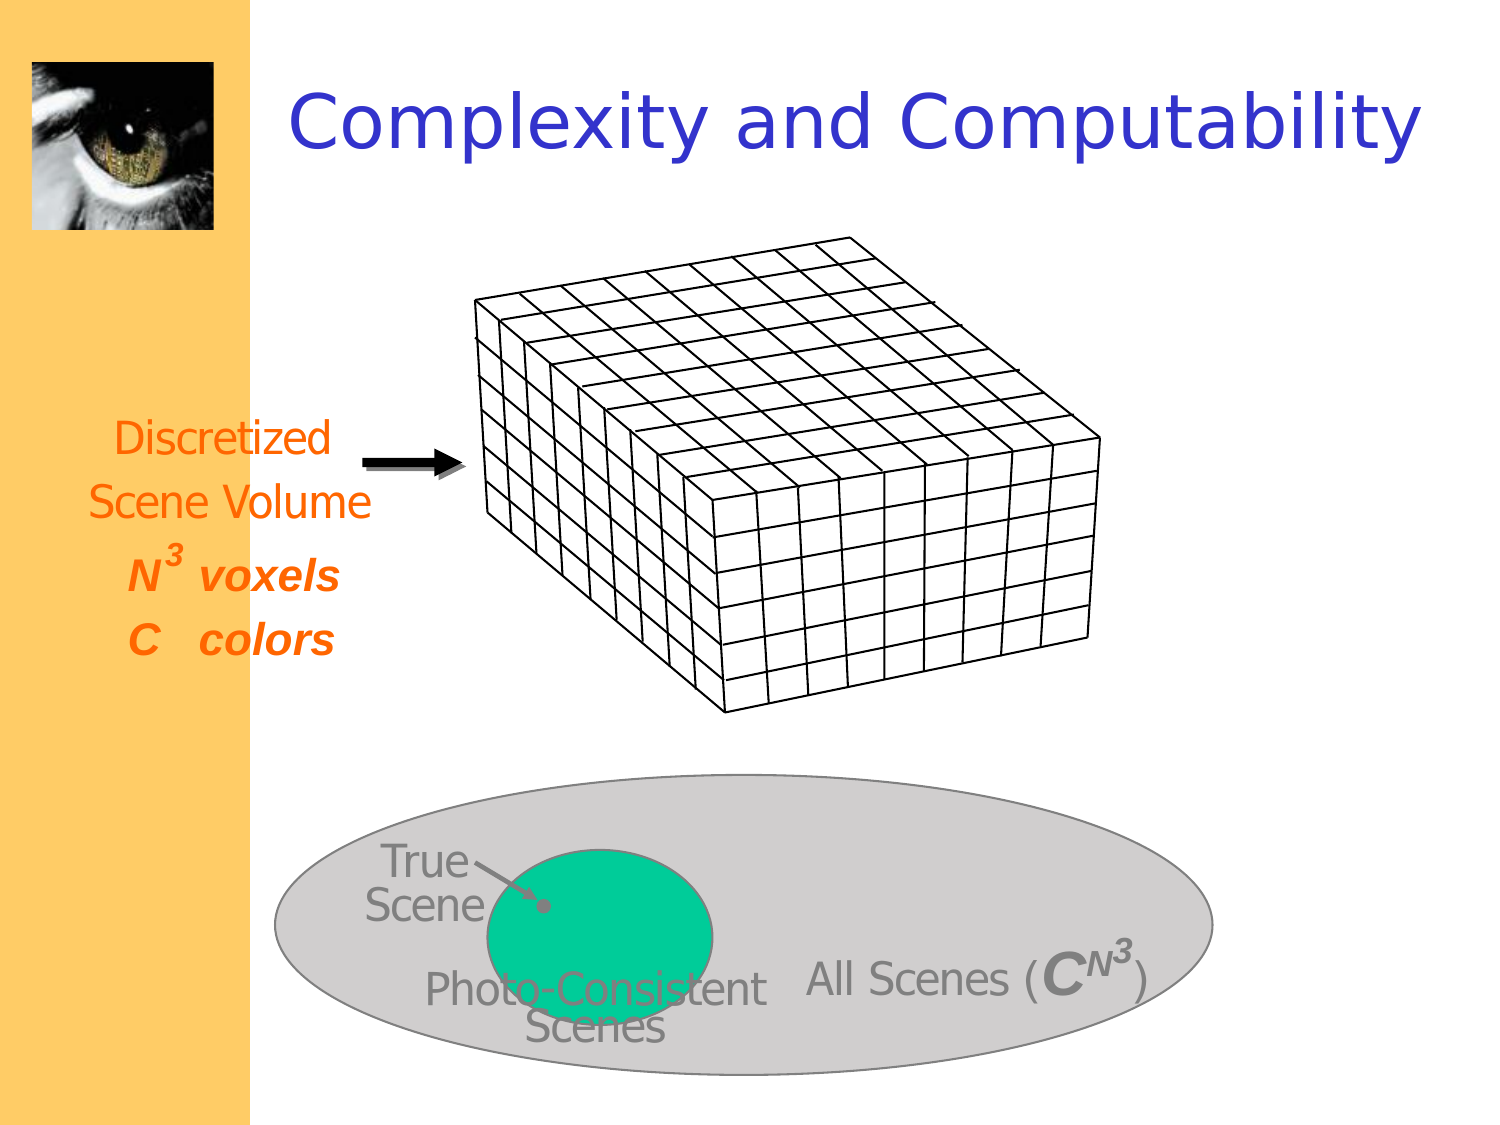

# Complexity and Computability

Discretized
Scene Volume

3
N   voxels
C   colors

All Scenes (CN3)
True
Scene

Photo-Consistent
Scenes